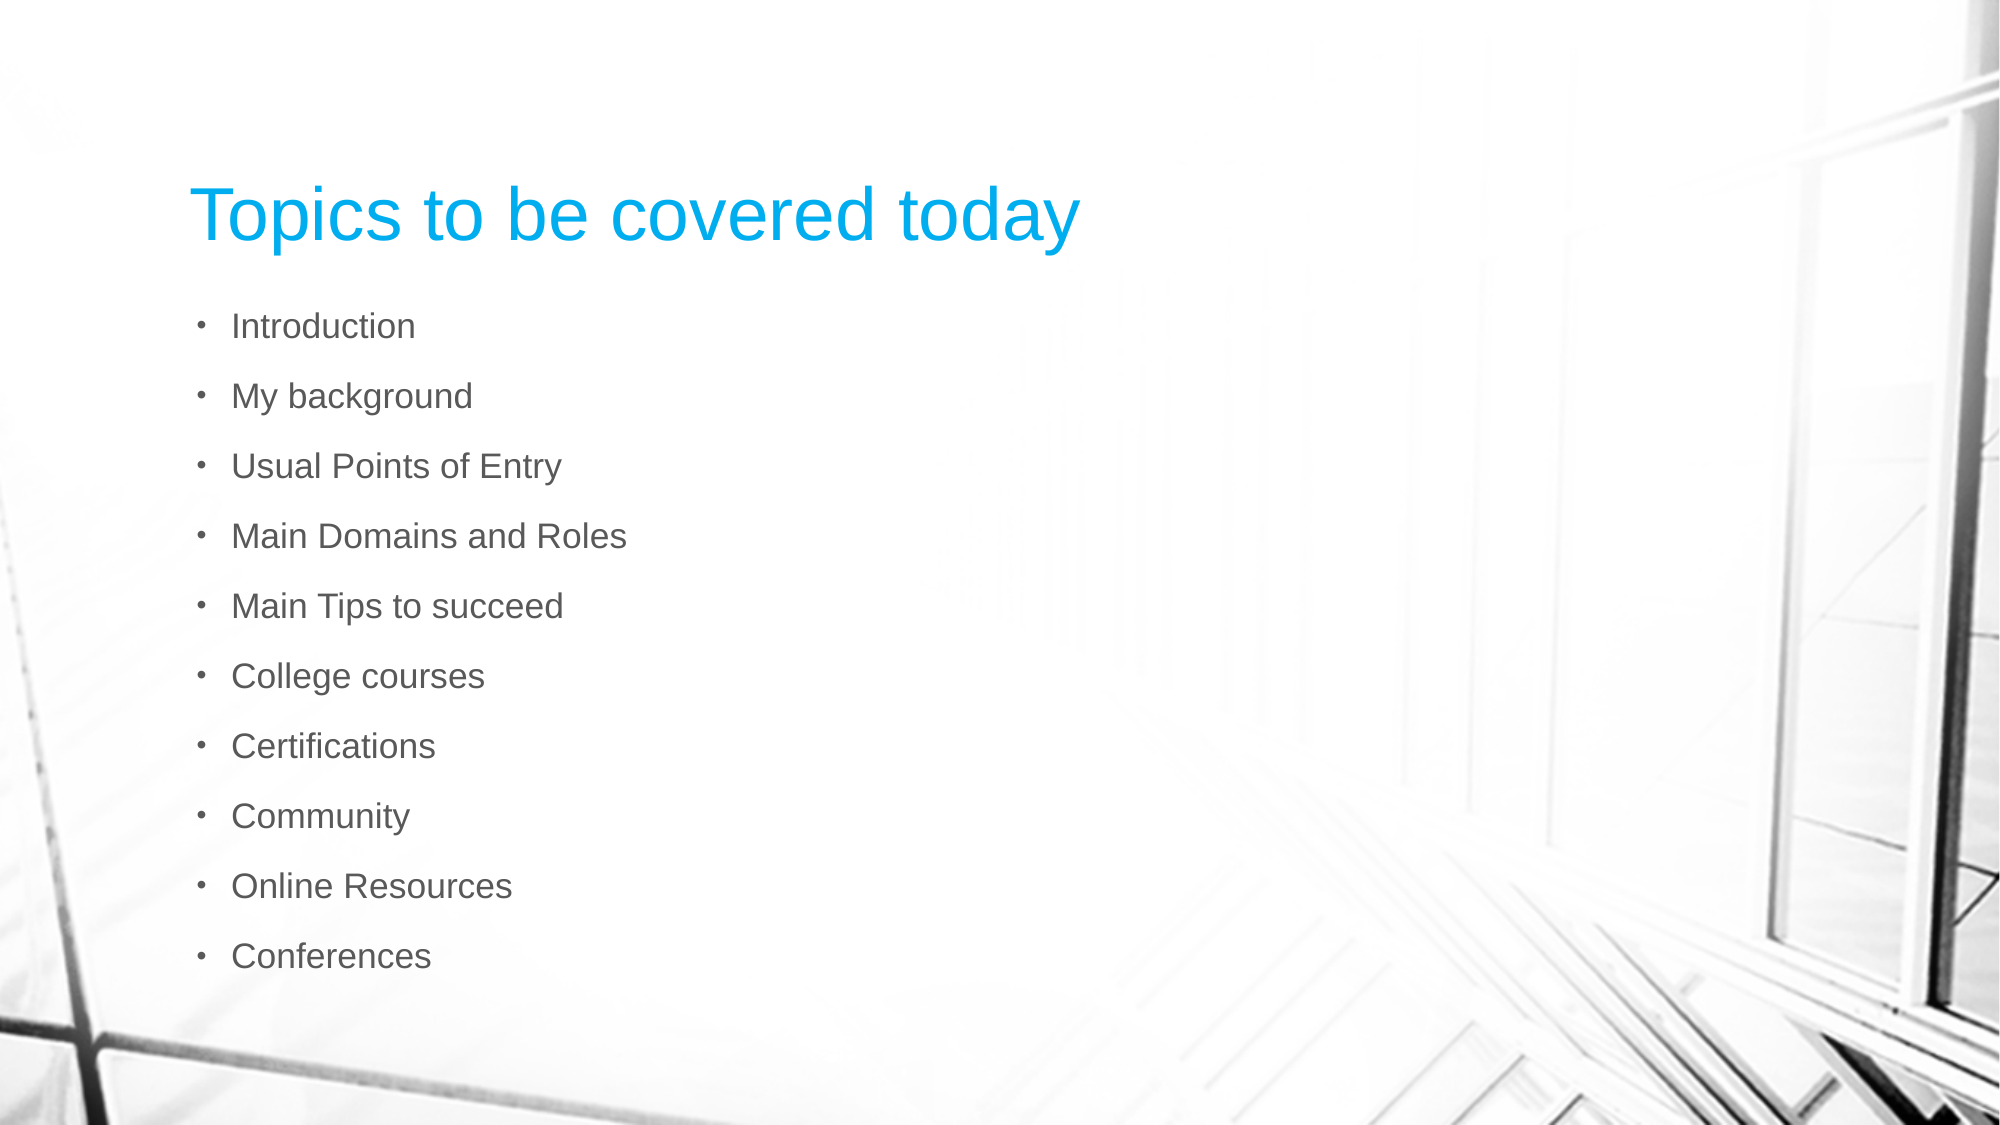

# Topics to be covered today
Introduction
My background
Usual Points of Entry
Main Domains and Roles
Main Tips to succeed
College courses
Certifications
Community
Online Resources
Conferences